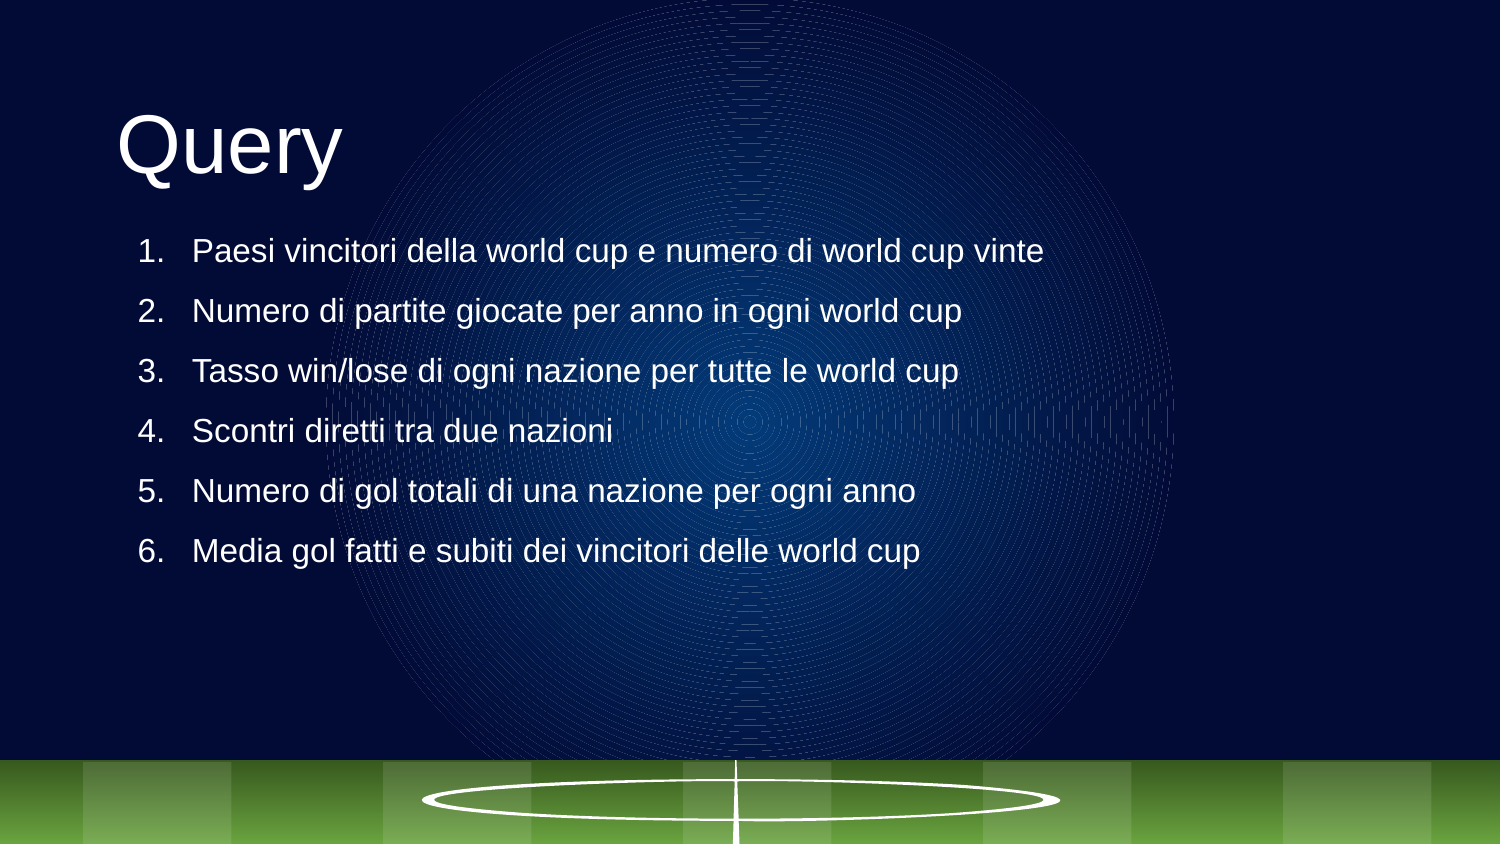

# Query
Paesi vincitori della world cup e numero di world cup vinte
Numero di partite giocate per anno in ogni world cup
Tasso win/lose di ogni nazione per tutte le world cup
Scontri diretti tra due nazioni
Numero di gol totali di una nazione per ogni anno
Media gol fatti e subiti dei vincitori delle world cup